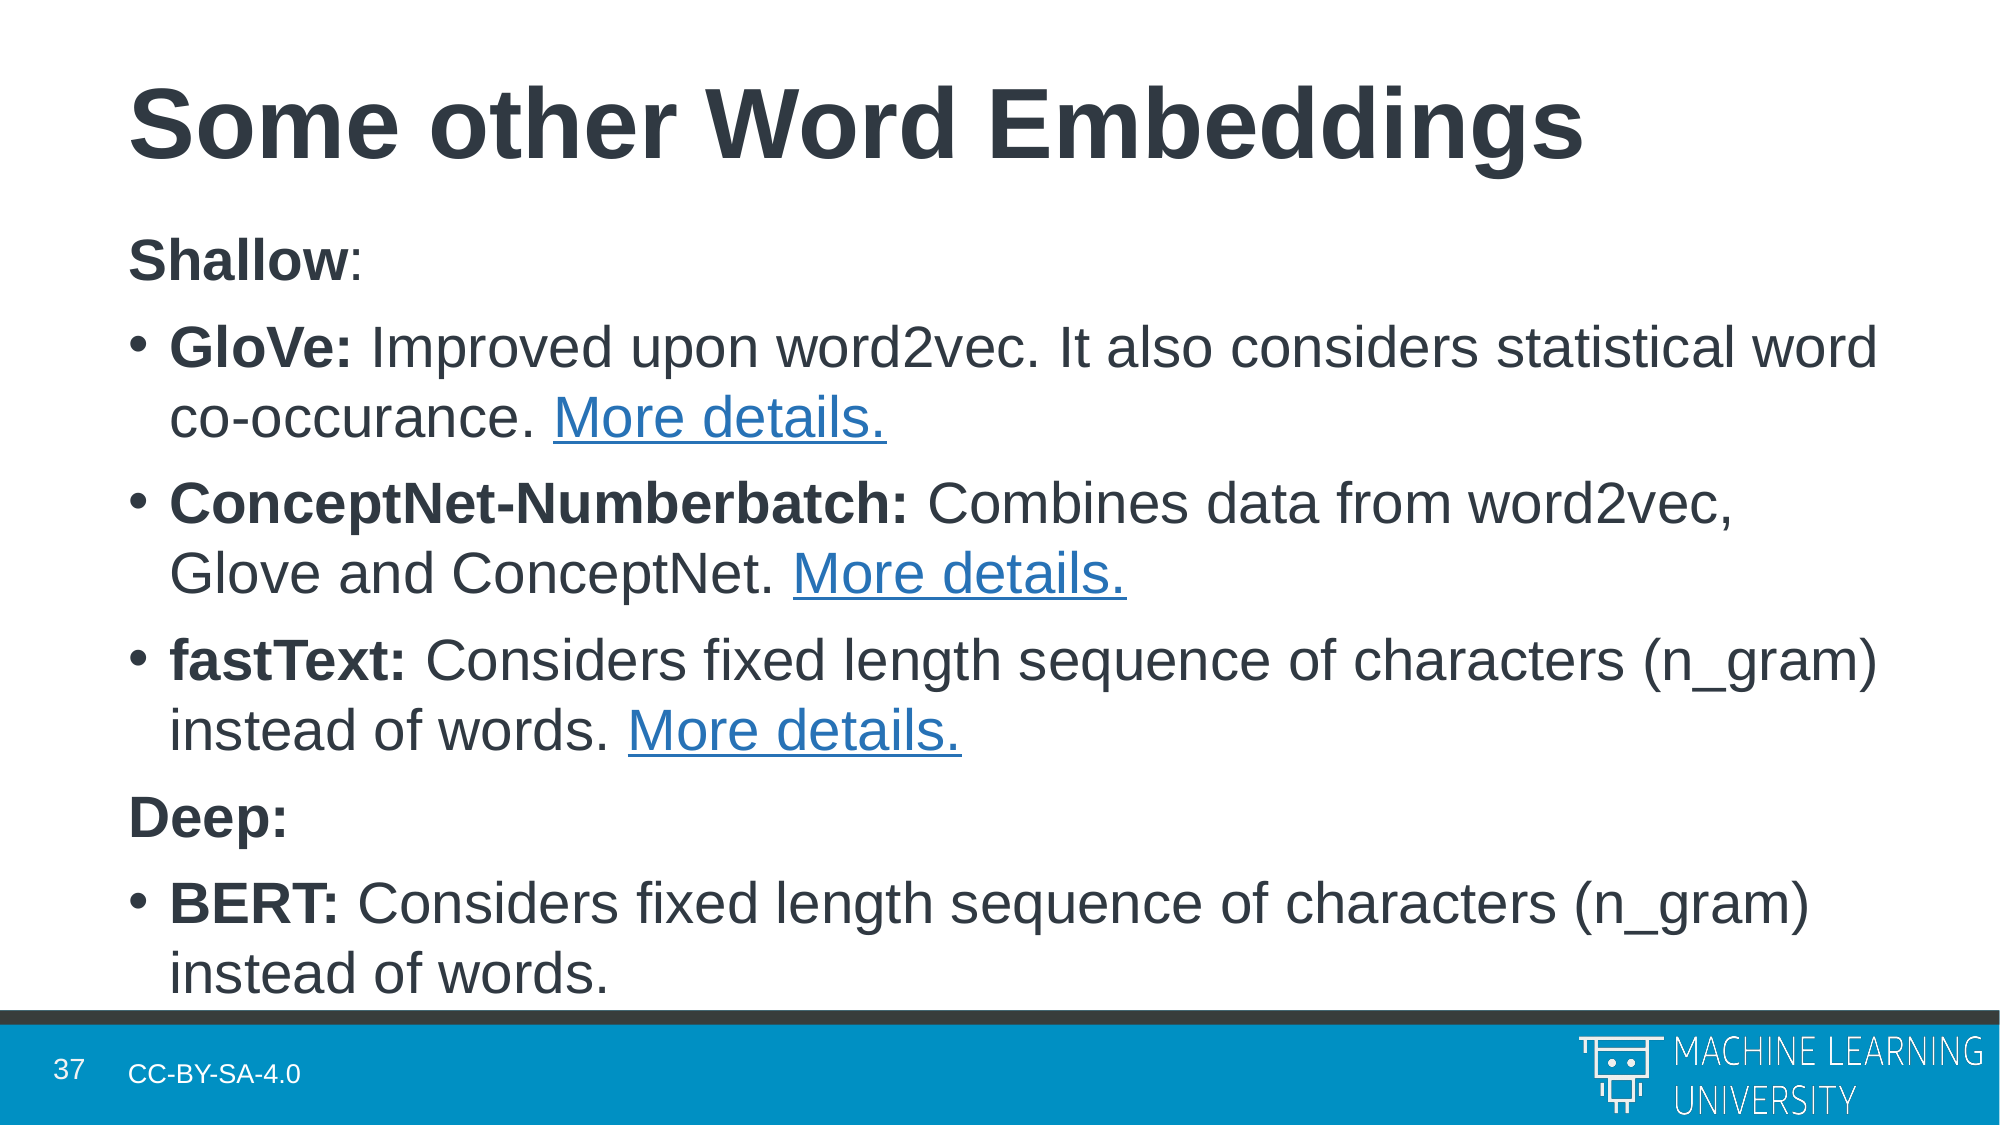

# Some other Word Embeddings
Shallow:
GloVe: Improved upon word2vec. It also considers statistical word co-occurance. More details.
ConceptNet-Numberbatch: Combines data from word2vec, Glove and ConceptNet. More details.
fastText: Considers fixed length sequence of characters (n_gram) instead of words. More details.
Deep:
BERT: Considers fixed length sequence of characters (n_gram) instead of words.